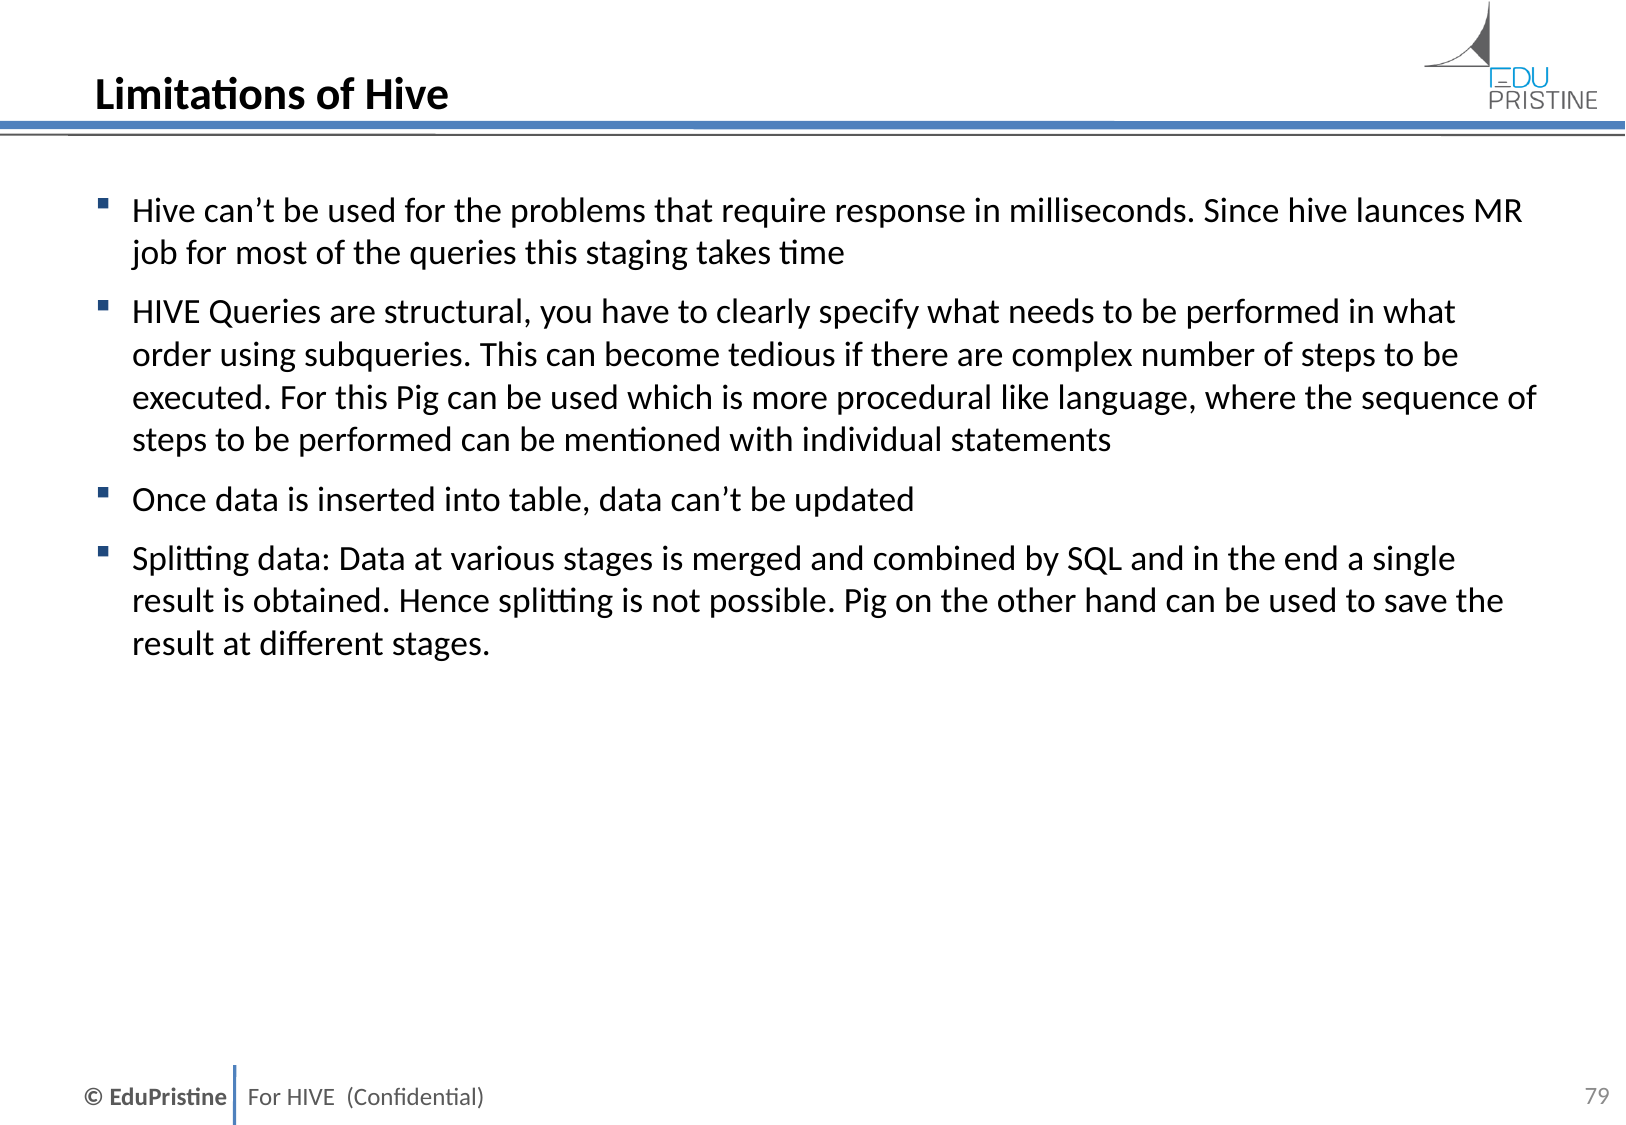

# Limitations of Hive
Hive can’t be used for the problems that require response in milliseconds. Since hive launces MR job for most of the queries this staging takes time
HIVE Queries are structural, you have to clearly specify what needs to be performed in what order using subqueries. This can become tedious if there are complex number of steps to be executed. For this Pig can be used which is more procedural like language, where the sequence of steps to be performed can be mentioned with individual statements
Once data is inserted into table, data can’t be updated
Splitting data: Data at various stages is merged and combined by SQL and in the end a single result is obtained. Hence splitting is not possible. Pig on the other hand can be used to save the result at different stages.
79